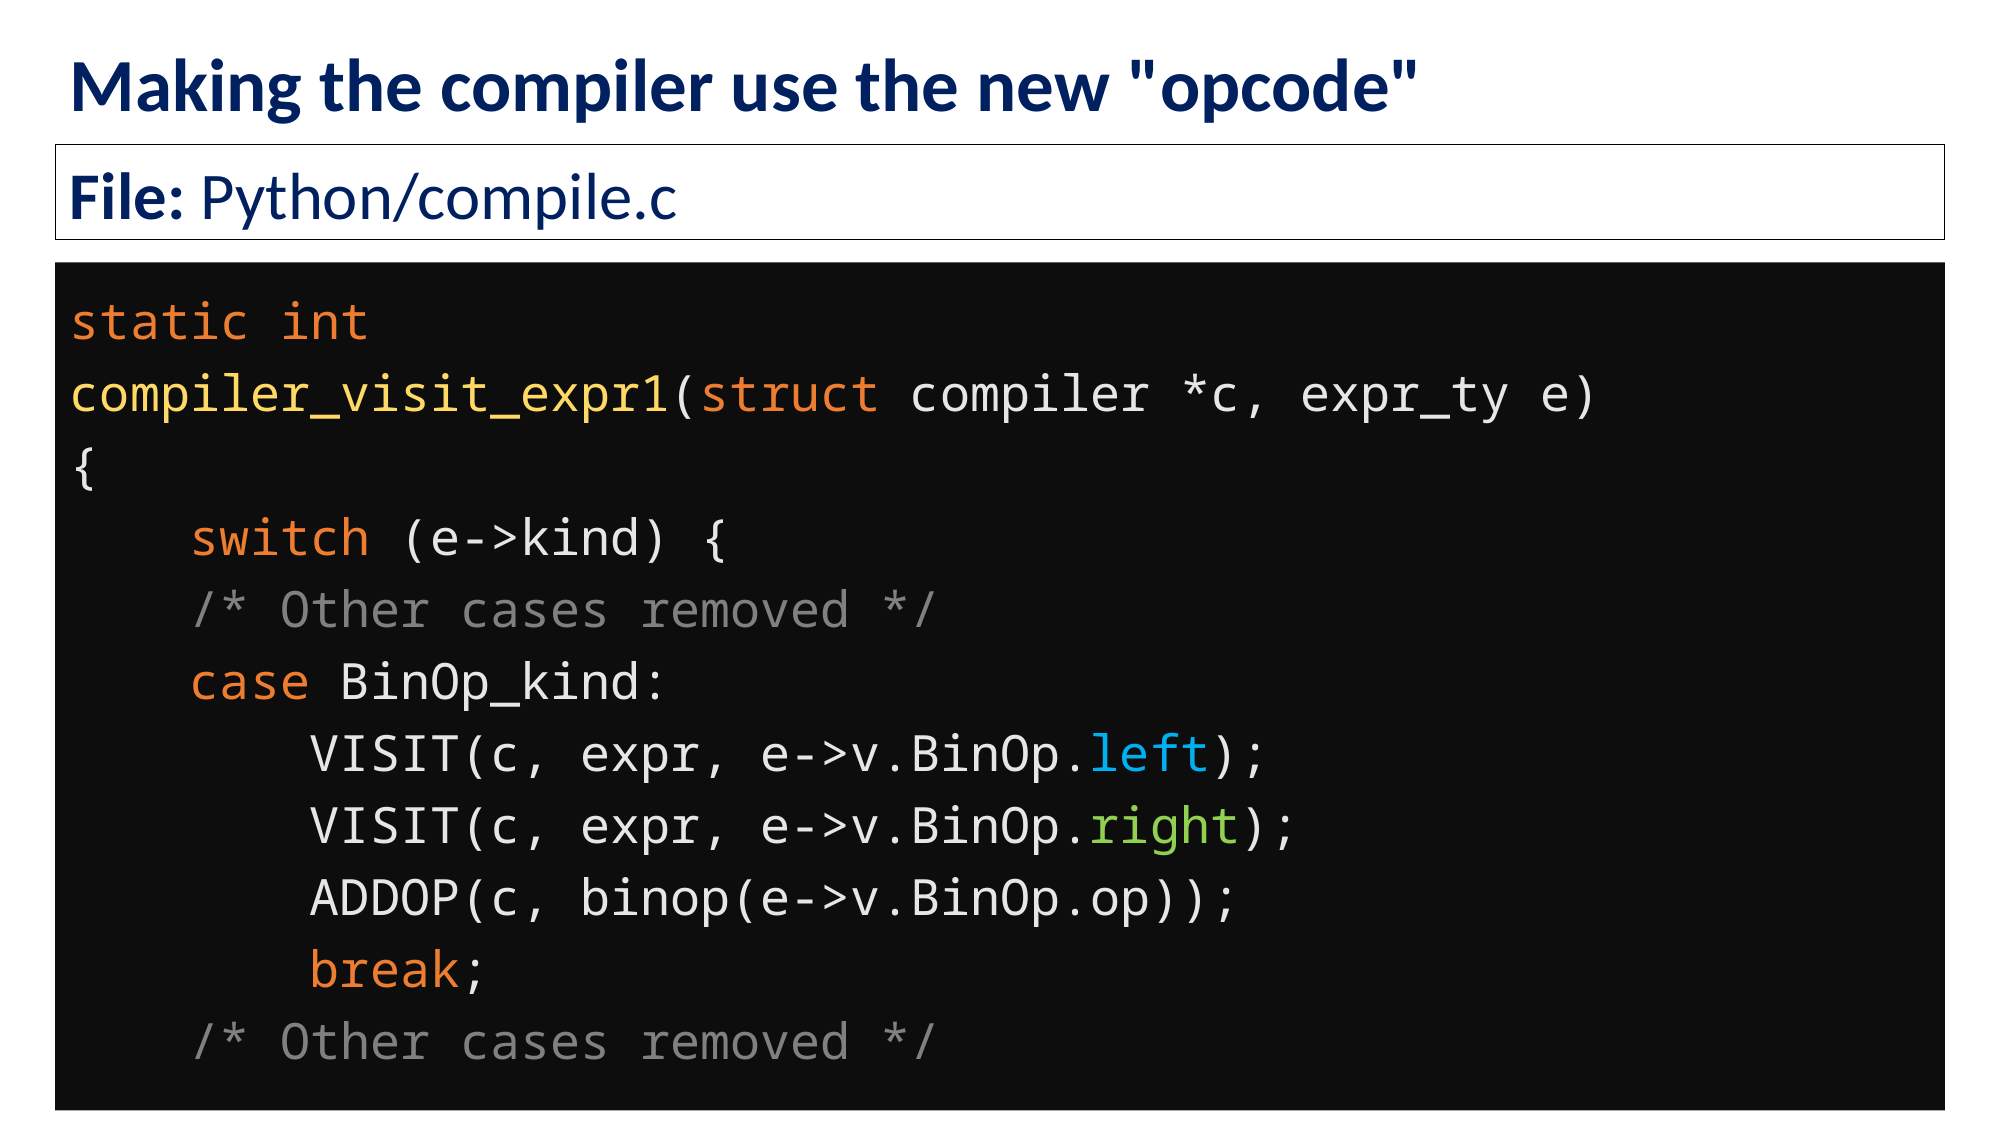

# Making the compiler use the new "opcode"
File: Python/compile.c
static int
compiler_visit_expr1(struct compiler *c, expr_ty e)
{
    switch (e->kind) {
    /* Other cases removed */
    case BinOp_kind:
        VISIT(c, expr, e->v.BinOp.left);
        VISIT(c, expr, e->v.BinOp.right);
        ADDOP(c, binop(e->v.BinOp.op));
        break;
    /* Other cases removed */